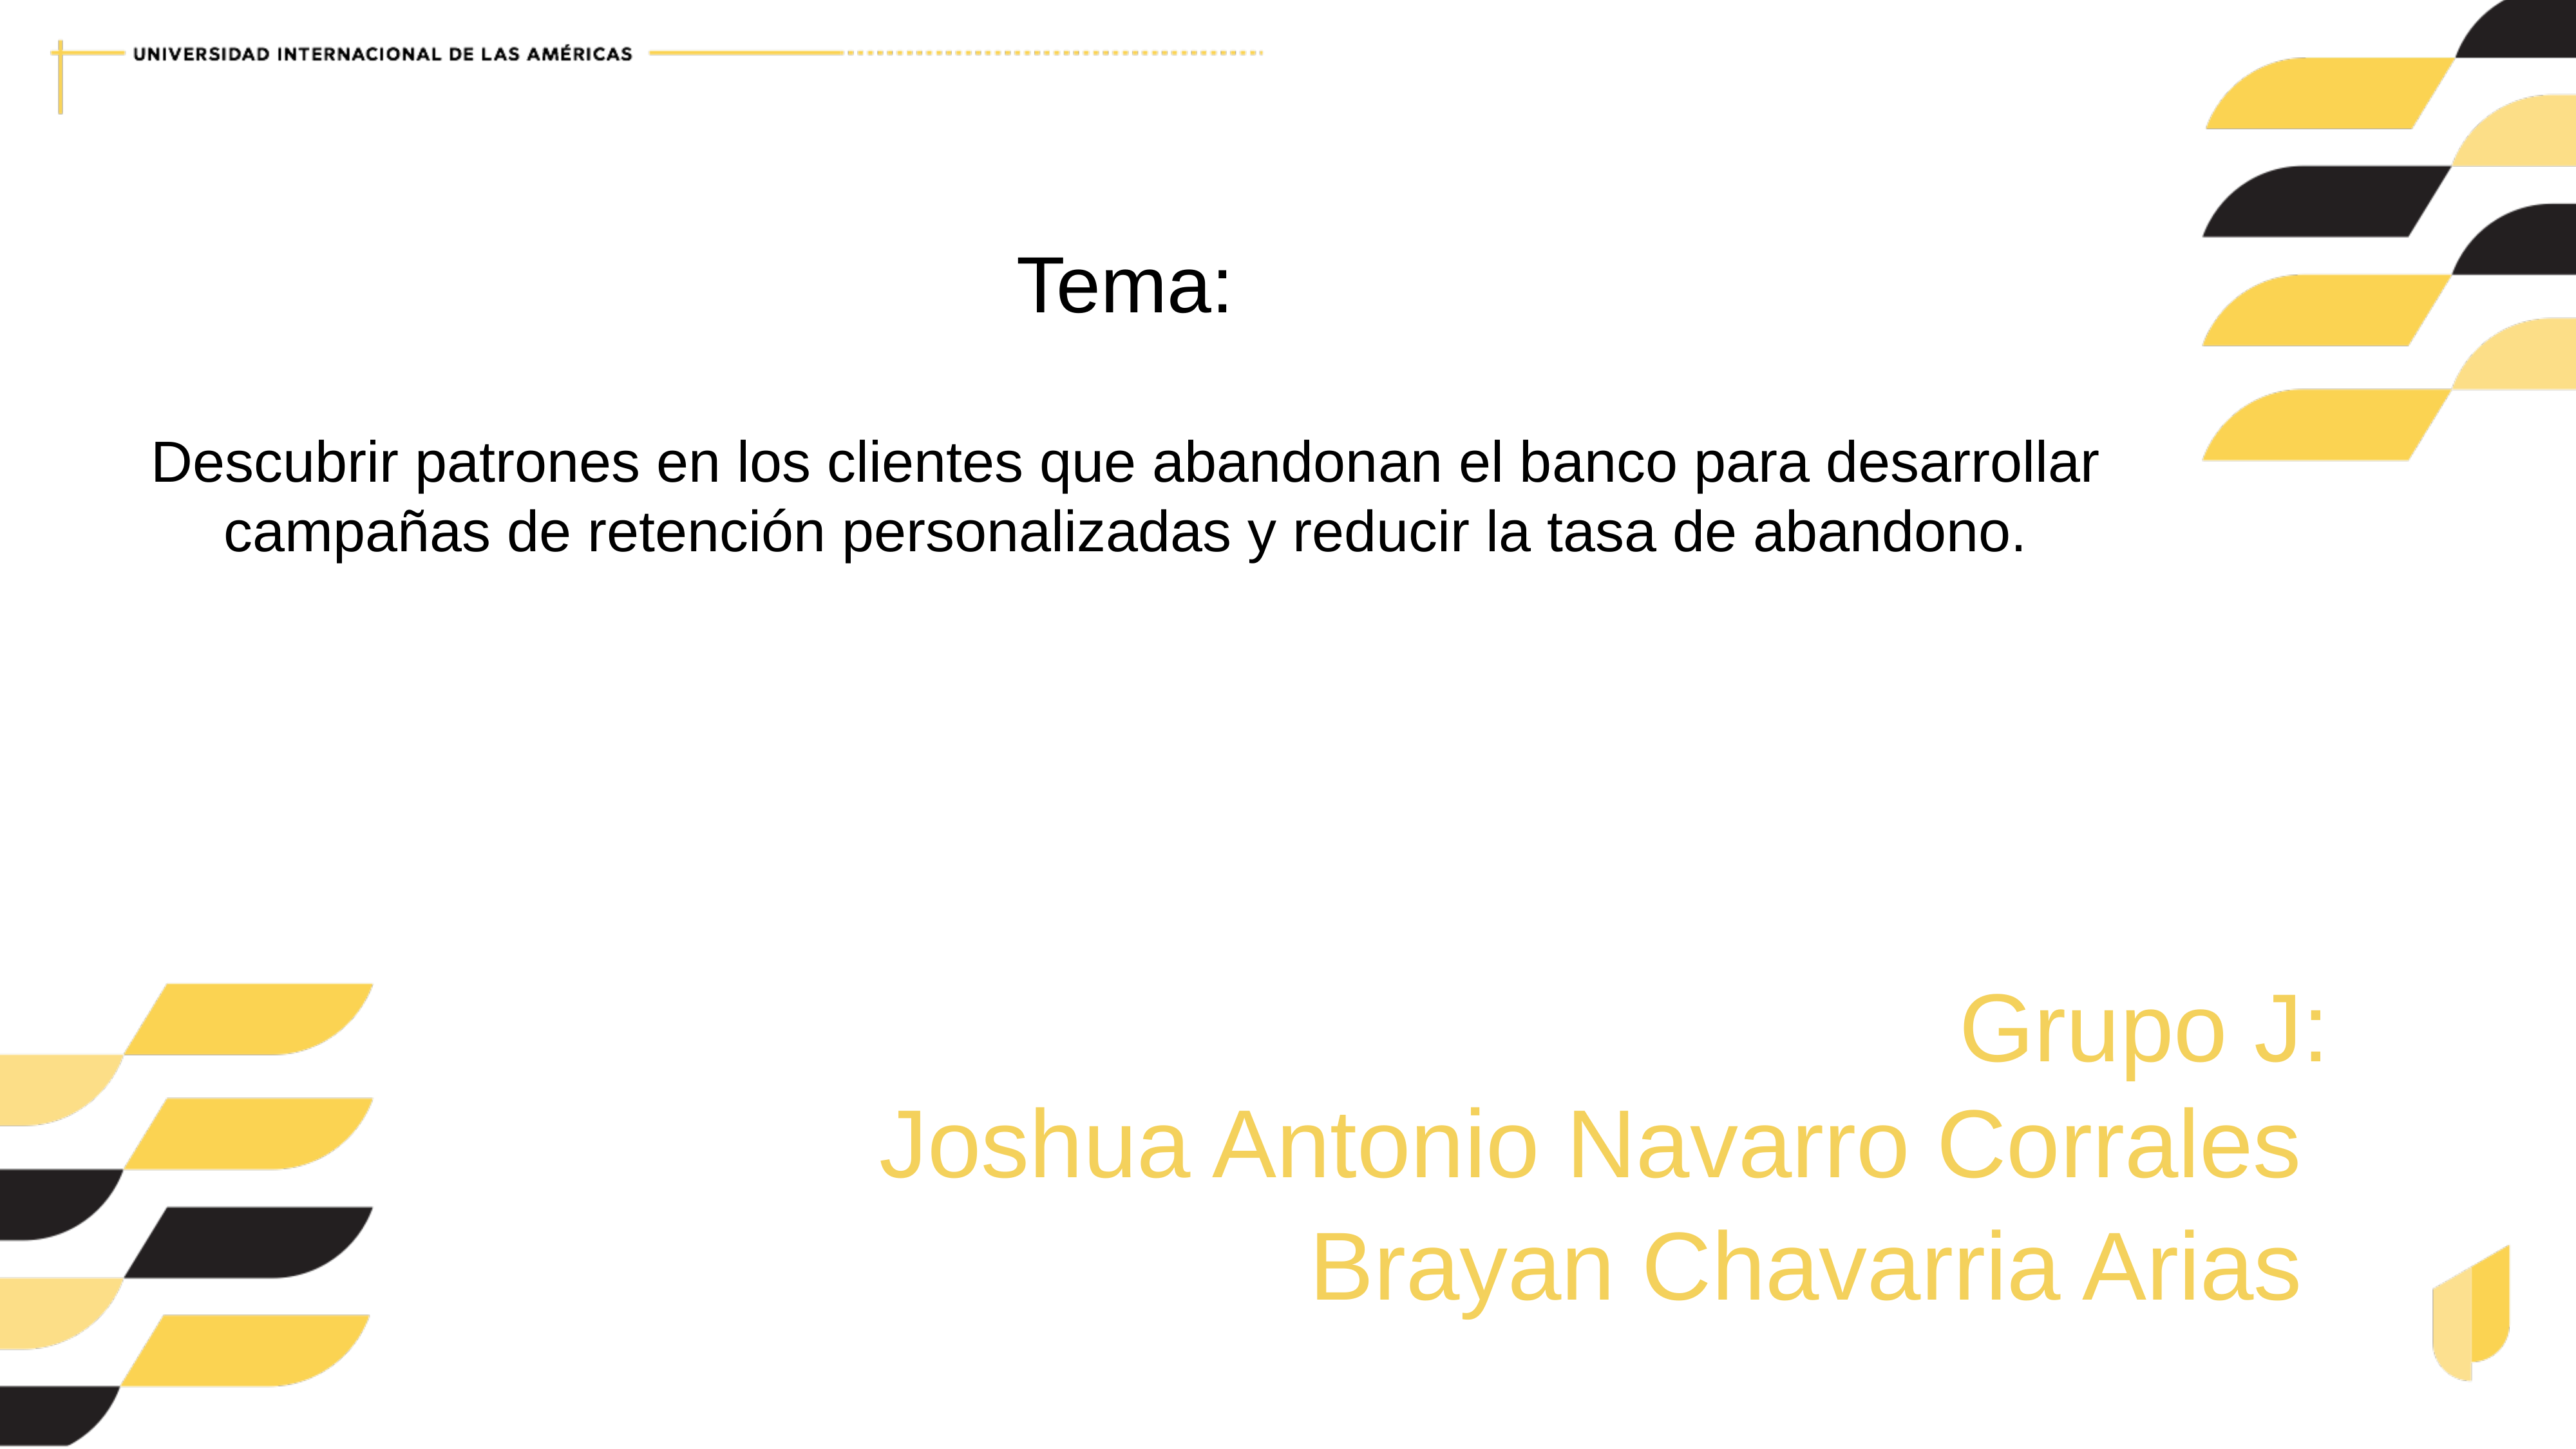

Tema:

Descubrir patrones en los clientes que abandonan el banco para desarrollar campañas de retención personalizadas y reducir la tasa de abandono.
Grupo J:
Joshua Antonio Navarro Corrales
Brayan Chavarria Arias